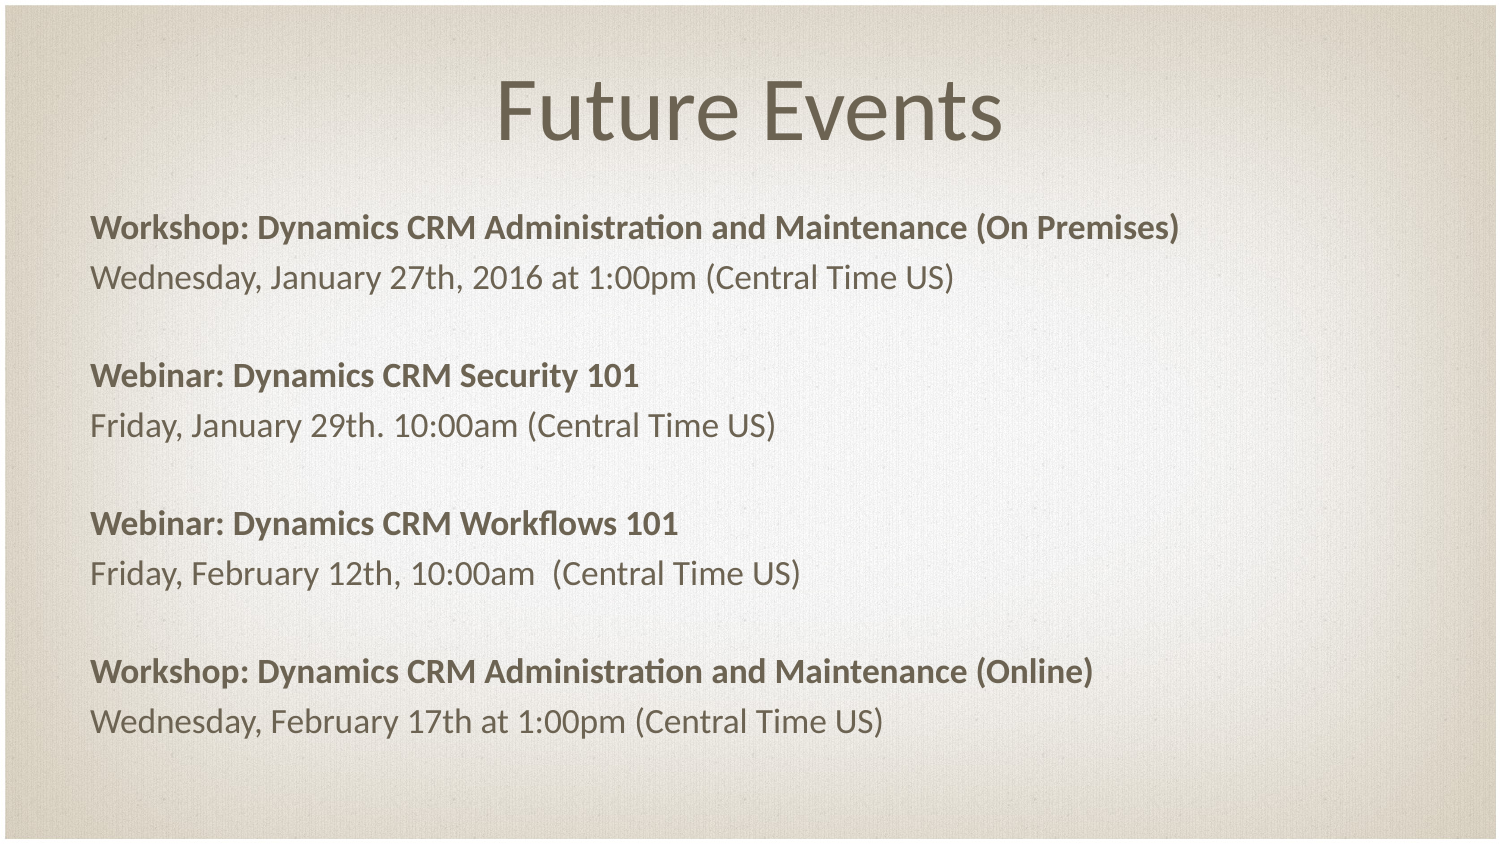

# Future Events
Workshop: Dynamics CRM Administration and Maintenance (On Premises)
Wednesday, January 27th, 2016 at 1:00pm (Central Time US)

Webinar: Dynamics CRM Security 101
Friday, January 29th. 10:00am (Central Time US)

Webinar: Dynamics CRM Workflows 101
Friday, February 12th, 10:00am  (Central Time US)

Workshop: Dynamics CRM Administration and Maintenance (Online)
Wednesday, February 17th at 1:00pm (Central Time US)